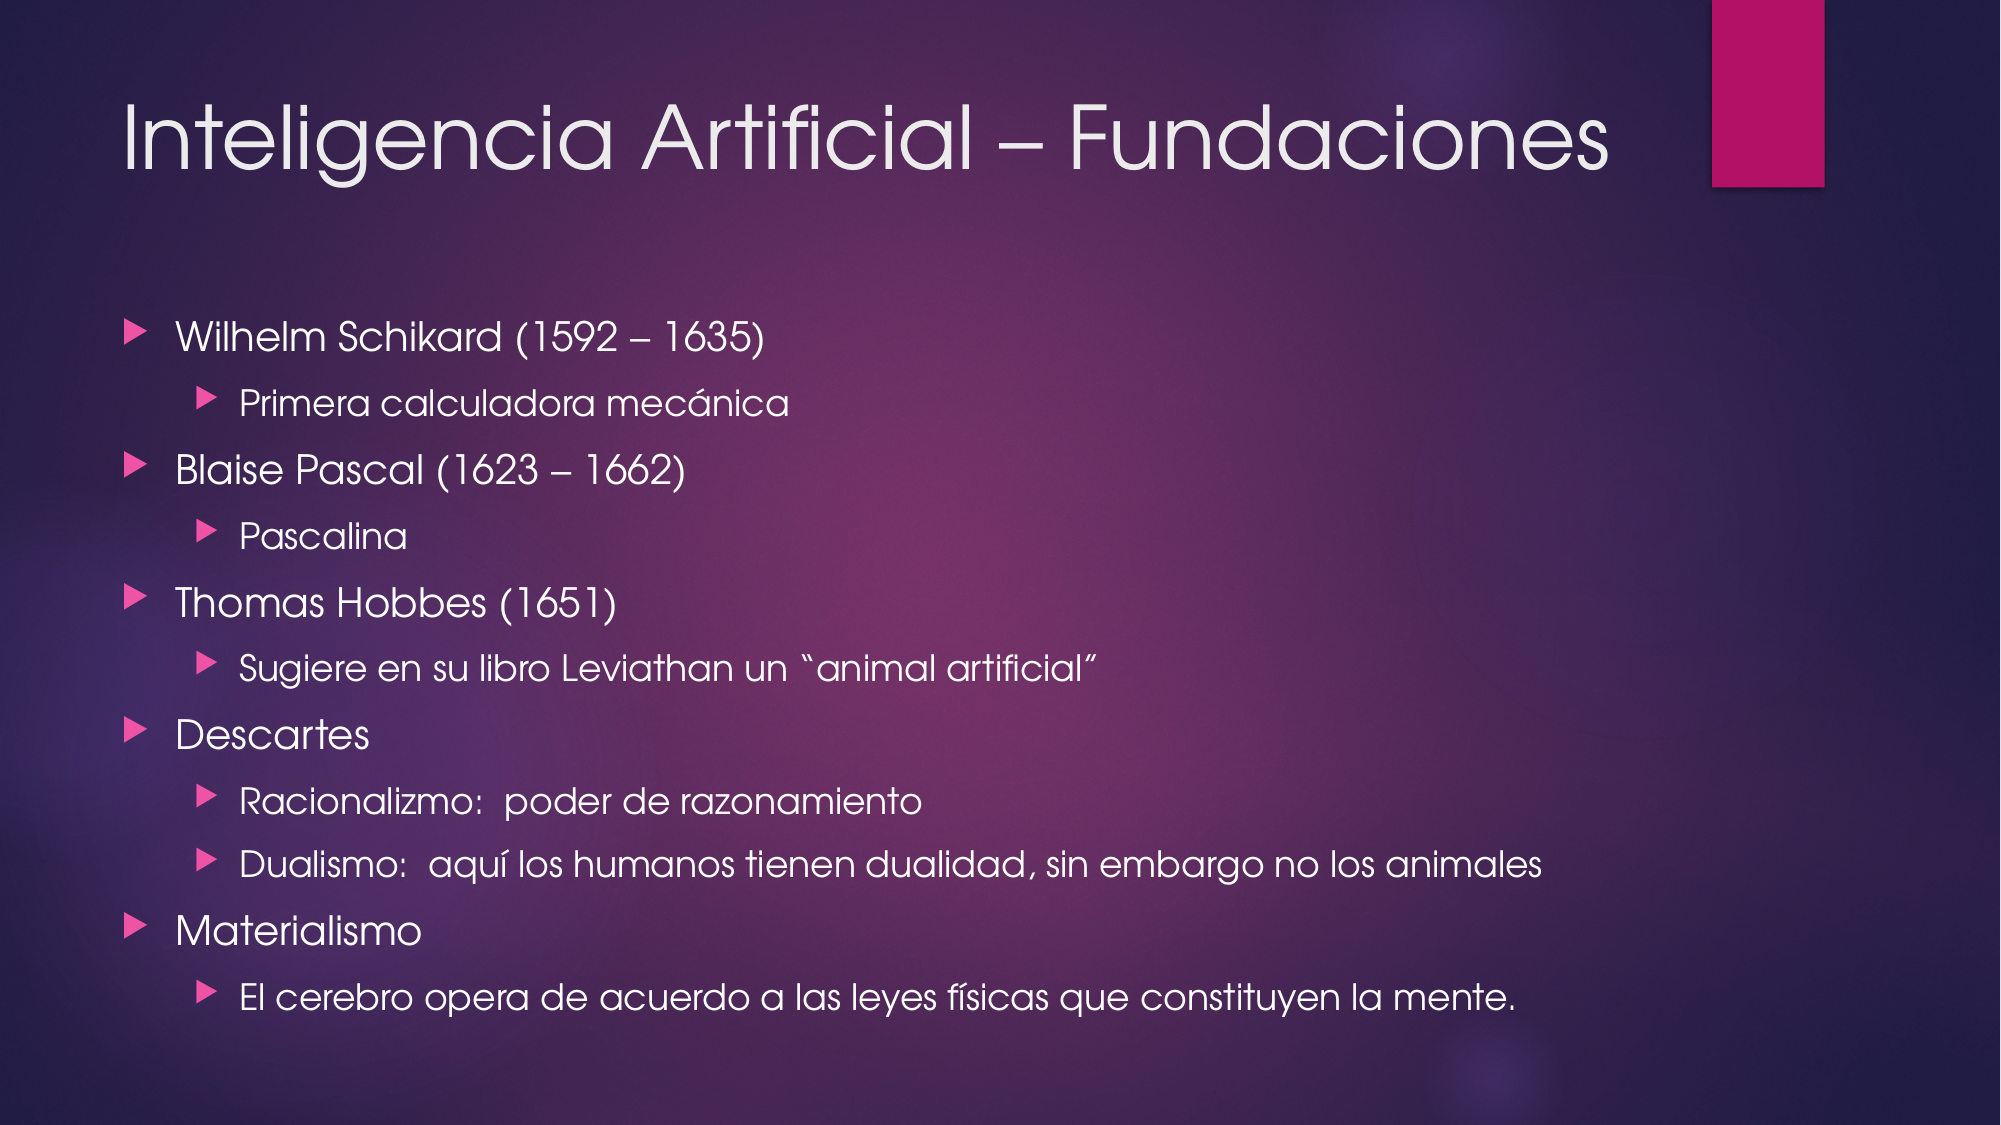

# Inteligencia Artificial – Fundaciones
Wilhelm Schikard (1592 – 1635)
Primera calculadora mecánica
Blaise Pascal (1623 – 1662)
Pascalina
Thomas Hobbes (1651)
Sugiere en su libro Leviathan un “animal artificial”
Descartes
Racionalizmo:  poder de razonamiento
Dualismo:  aquí los humanos tienen dualidad, sin embargo no los animales
Materialismo
El cerebro opera de acuerdo a las leyes físicas que constituyen la mente.